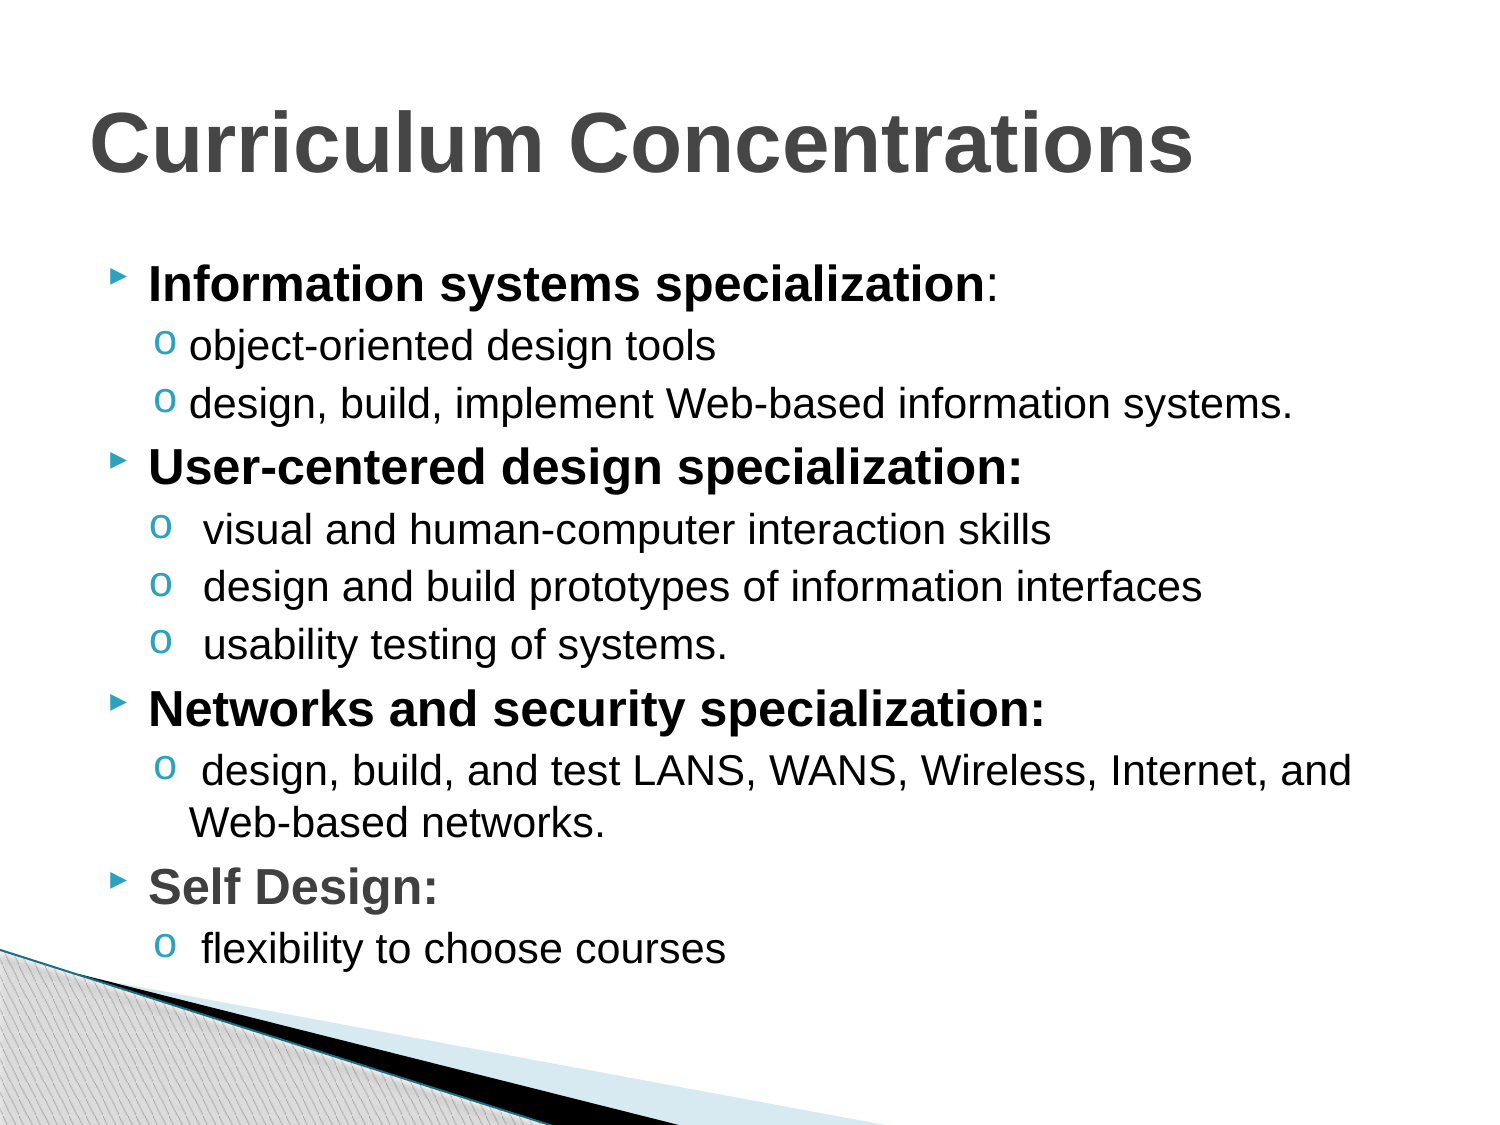

# Curriculum Concentrations
Information systems specialization:
object-oriented design tools
design, build, implement Web-based information systems.
User-centered design specialization:
visual and human-computer interaction skills
design and build prototypes of information interfaces
usability testing of systems.
Networks and security specialization:
 design, build, and test LANS, WANS, Wireless, Internet, and Web-based networks.
Self Design:
 flexibility to choose courses